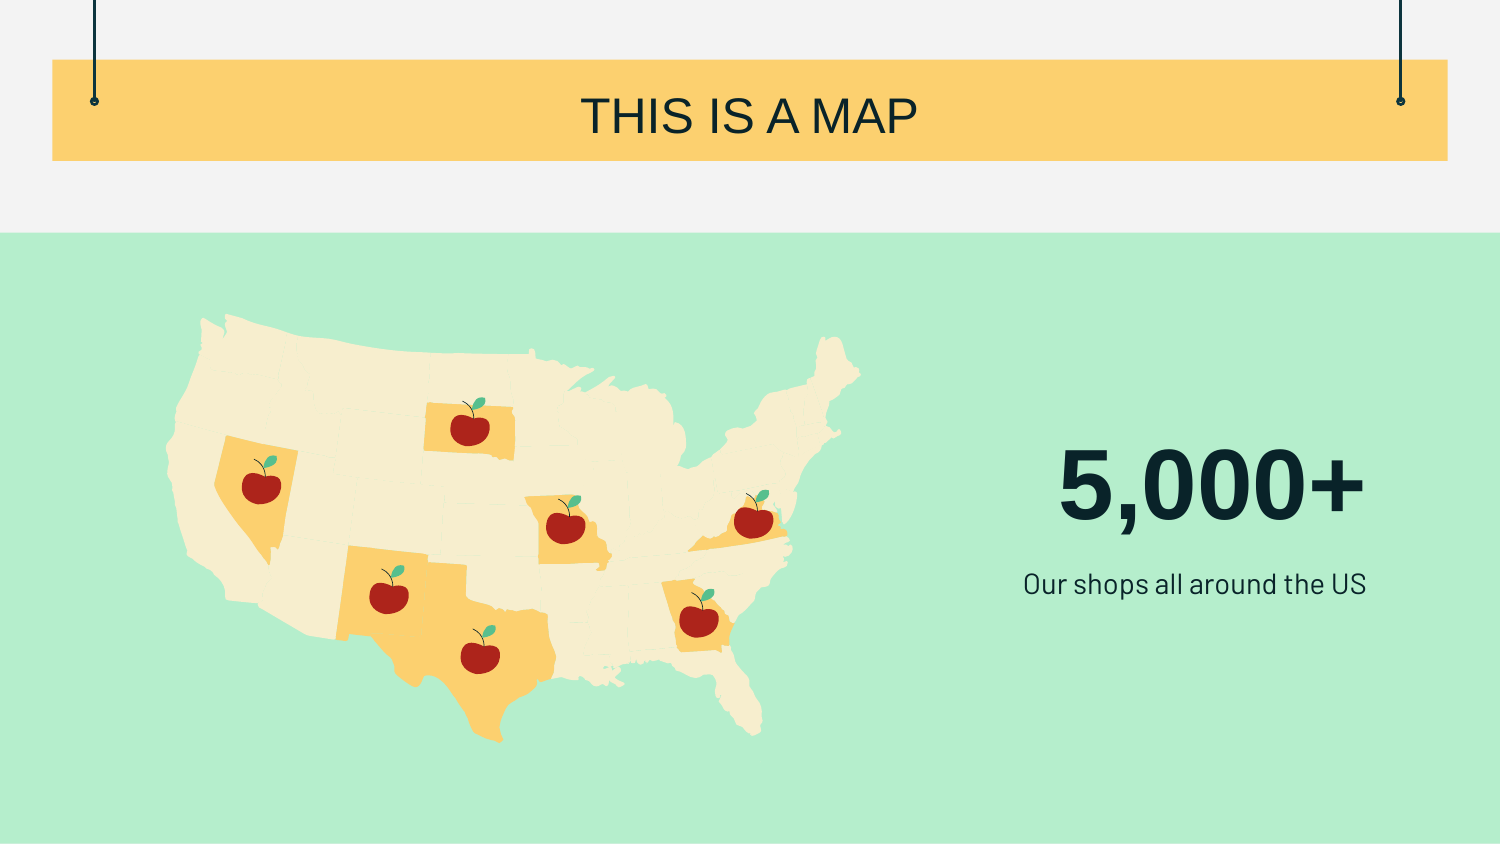

THIS IS A MAP

# 5,000+

Our shops all around the US